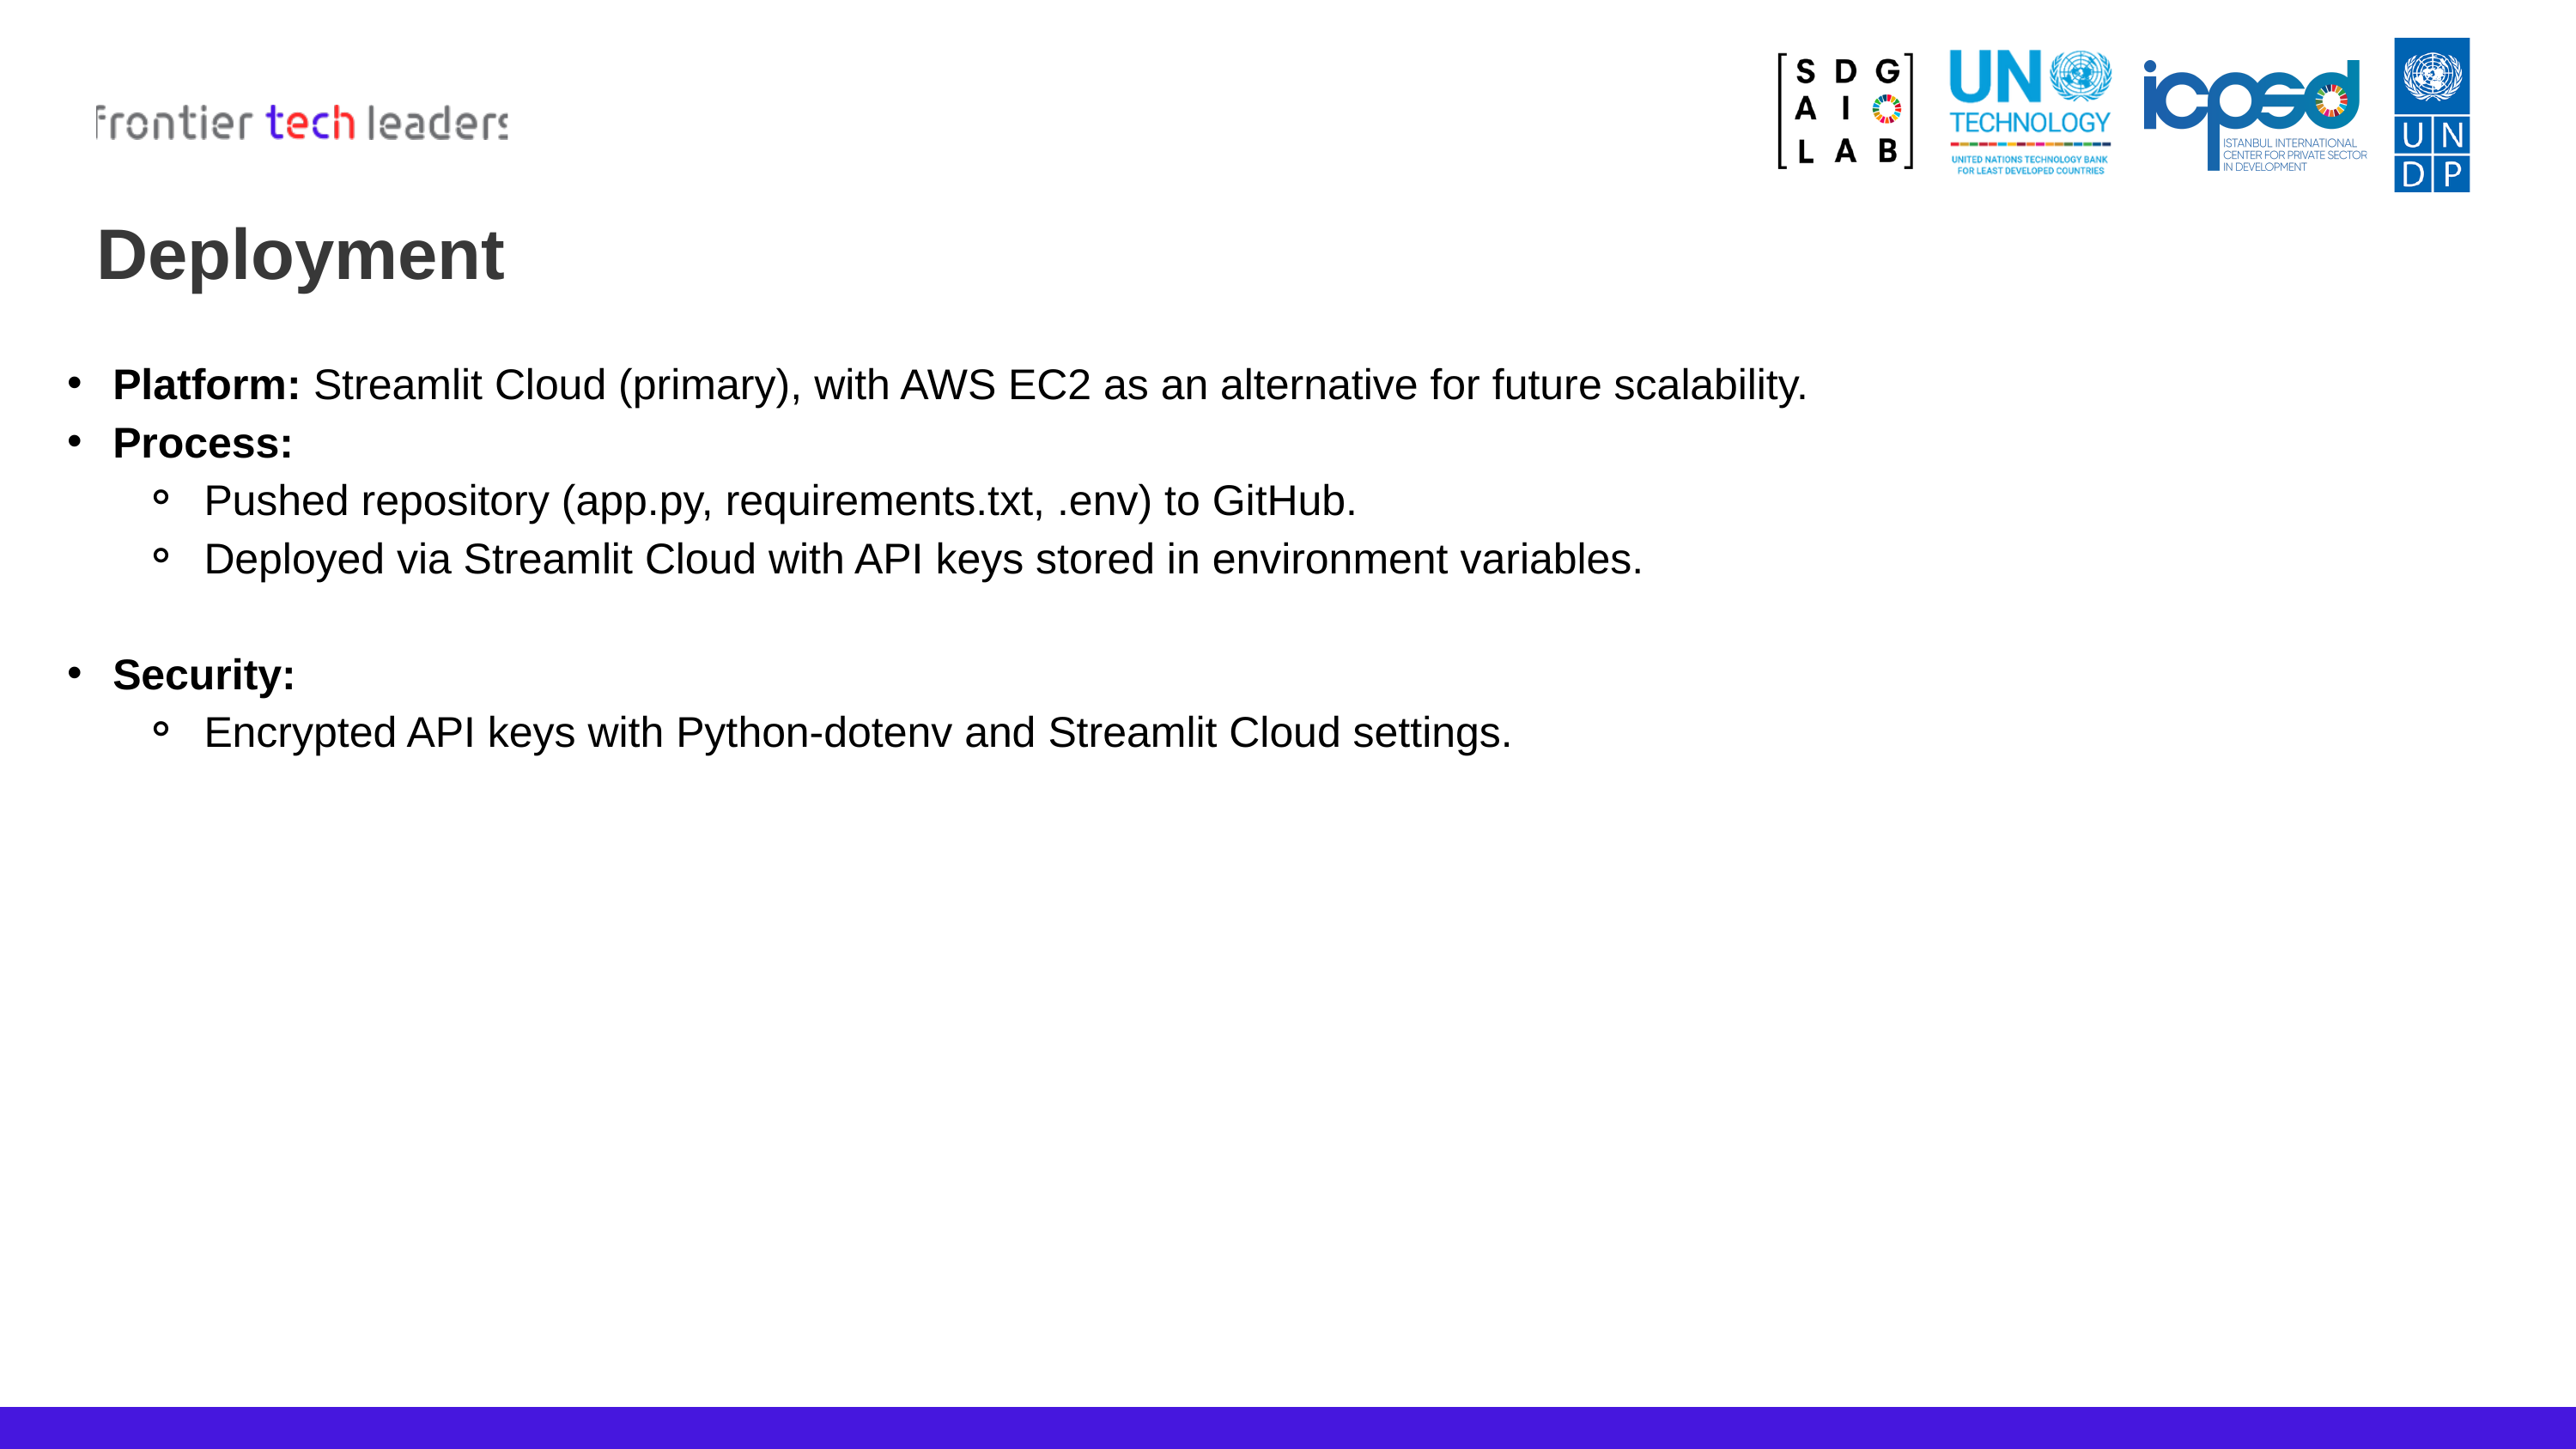

Deployment
Platform: Streamlit Cloud (primary), with AWS EC2 as an alternative for future scalability.
Process:
Pushed repository (app.py, requirements.txt, .env) to GitHub.
Deployed via Streamlit Cloud with API keys stored in environment variables.

Security:
Encrypted API keys with Python-dotenv and Streamlit Cloud settings.